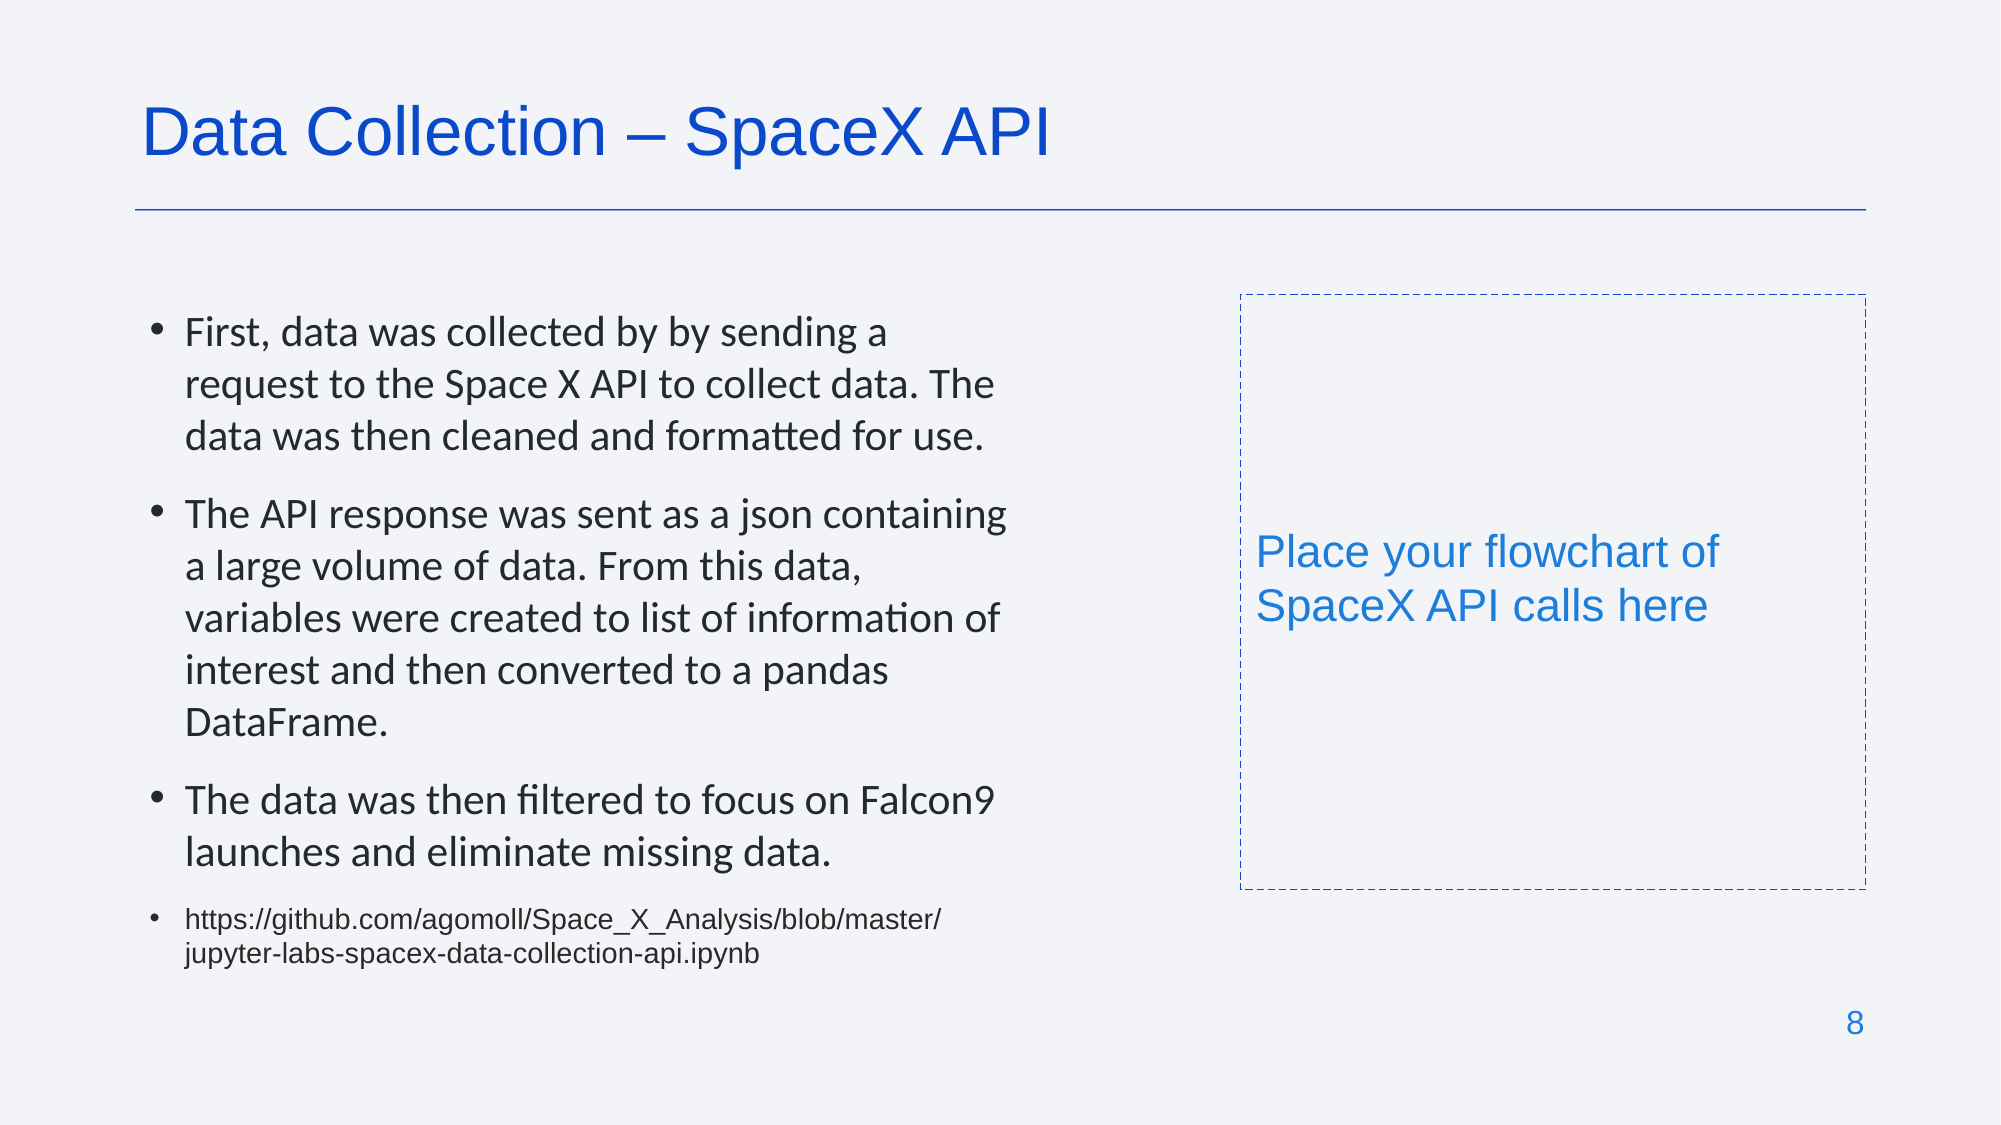

Data Collection – SpaceX API

Place your flowchart of SpaceX API calls here
First, data was collected by by sending a request to the Space X API to collect data. The data was then cleaned and formatted for use.
The API response was sent as a json containing a large volume of data. From this data, variables were created to list of information of interest and then converted to a pandas DataFrame.
The data was then filtered to focus on Falcon9 launches and eliminate missing data.
https://github.com/agomoll/Space_X_Analysis/blob/master/jupyter-labs-spacex-data-collection-api.ipynb

8